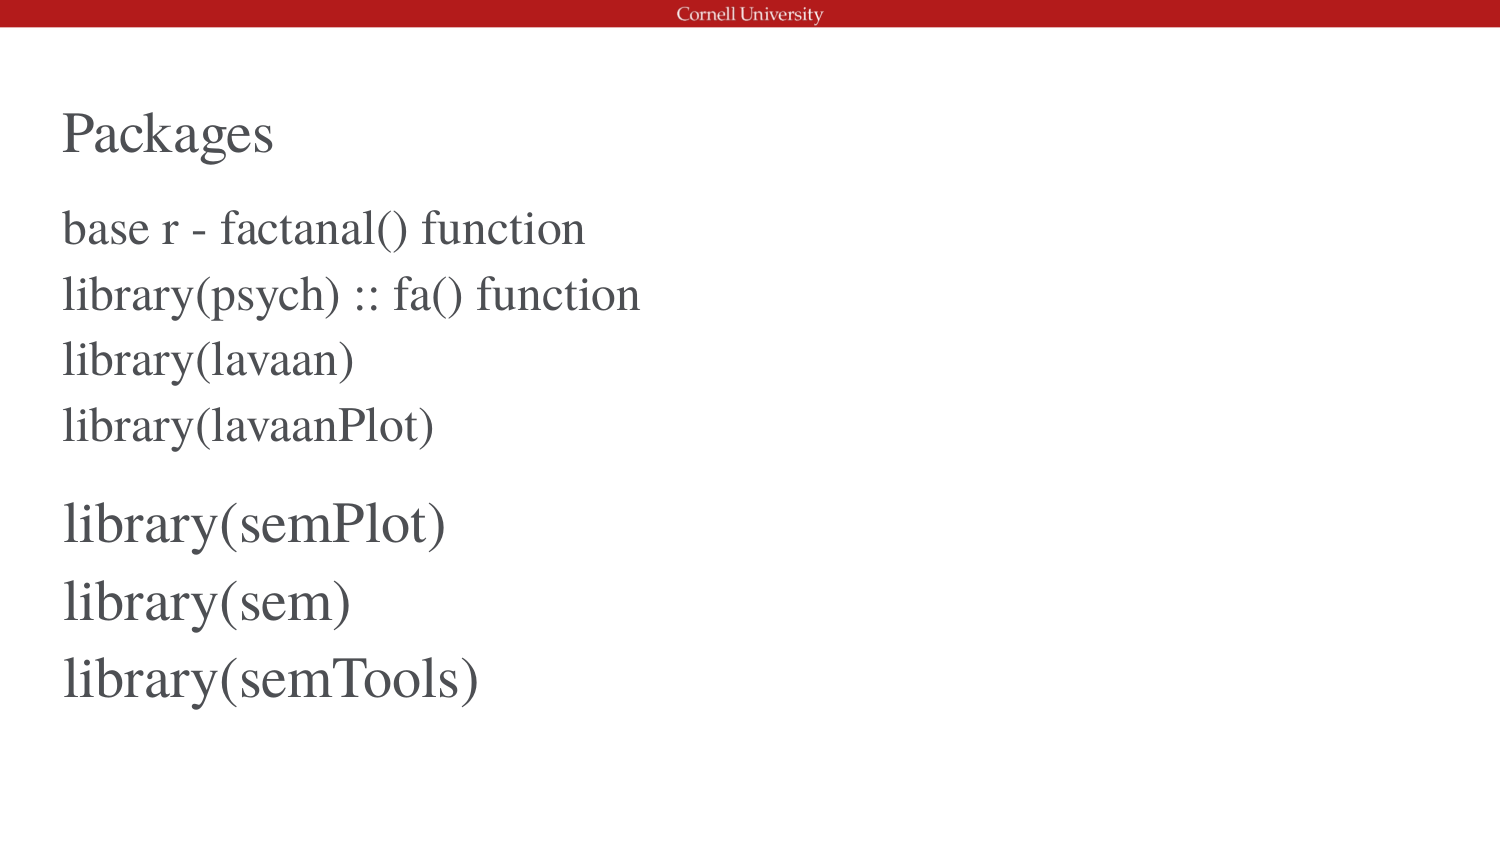

# Packages
base r - factanal() function
library(psych) :: fa() function
library(lavaan)
library(lavaanPlot)
library(semPlot)
library(sem)
library(semTools)